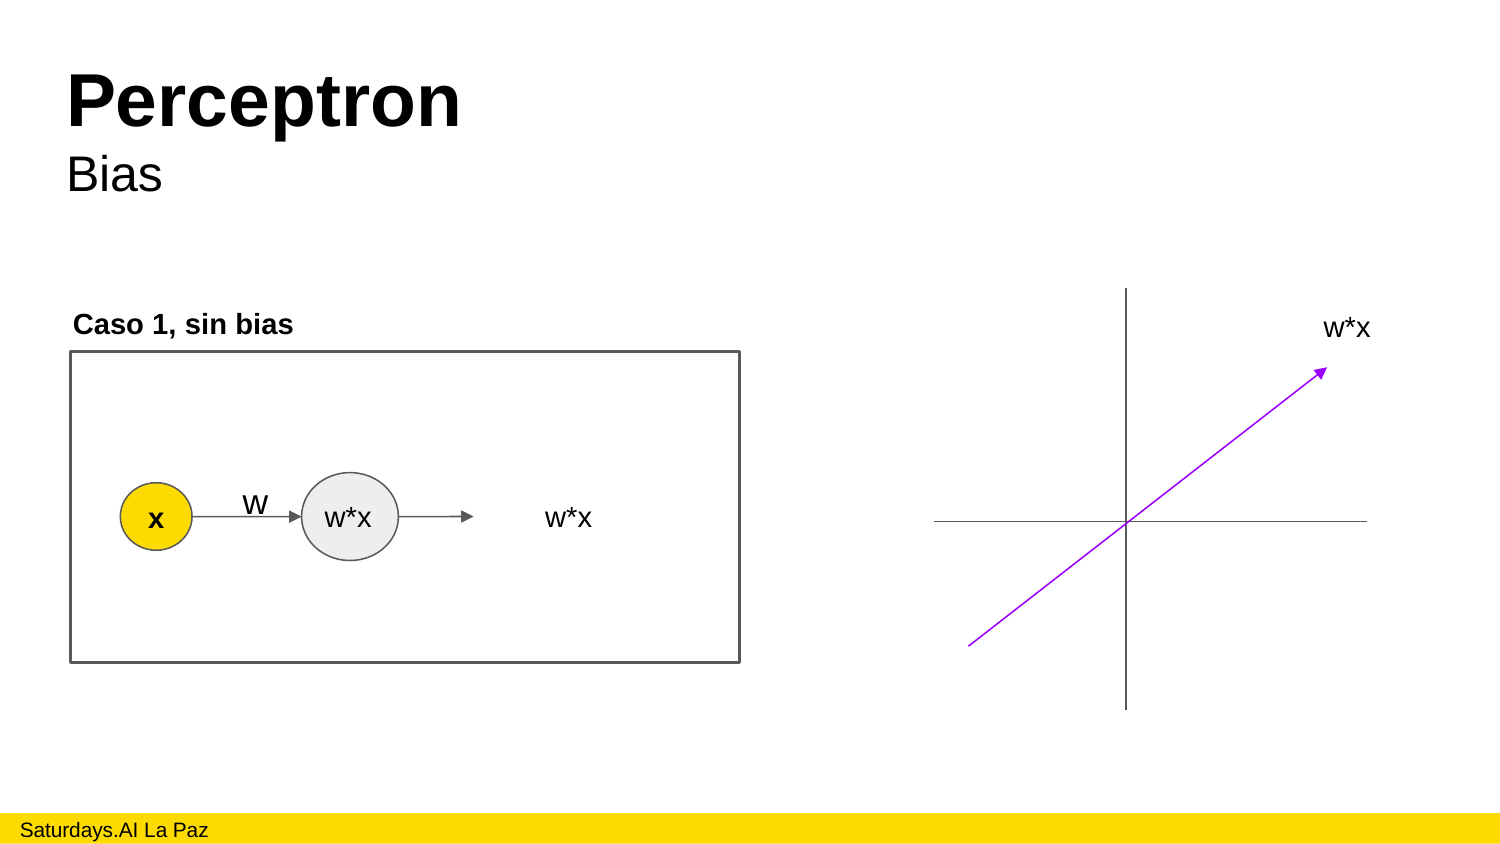

# Perceptron
Bias
Caso 1, sin bias
w*x

w

x
w*x
w*x
Saturdays.AI La Paz						     										      1/2021